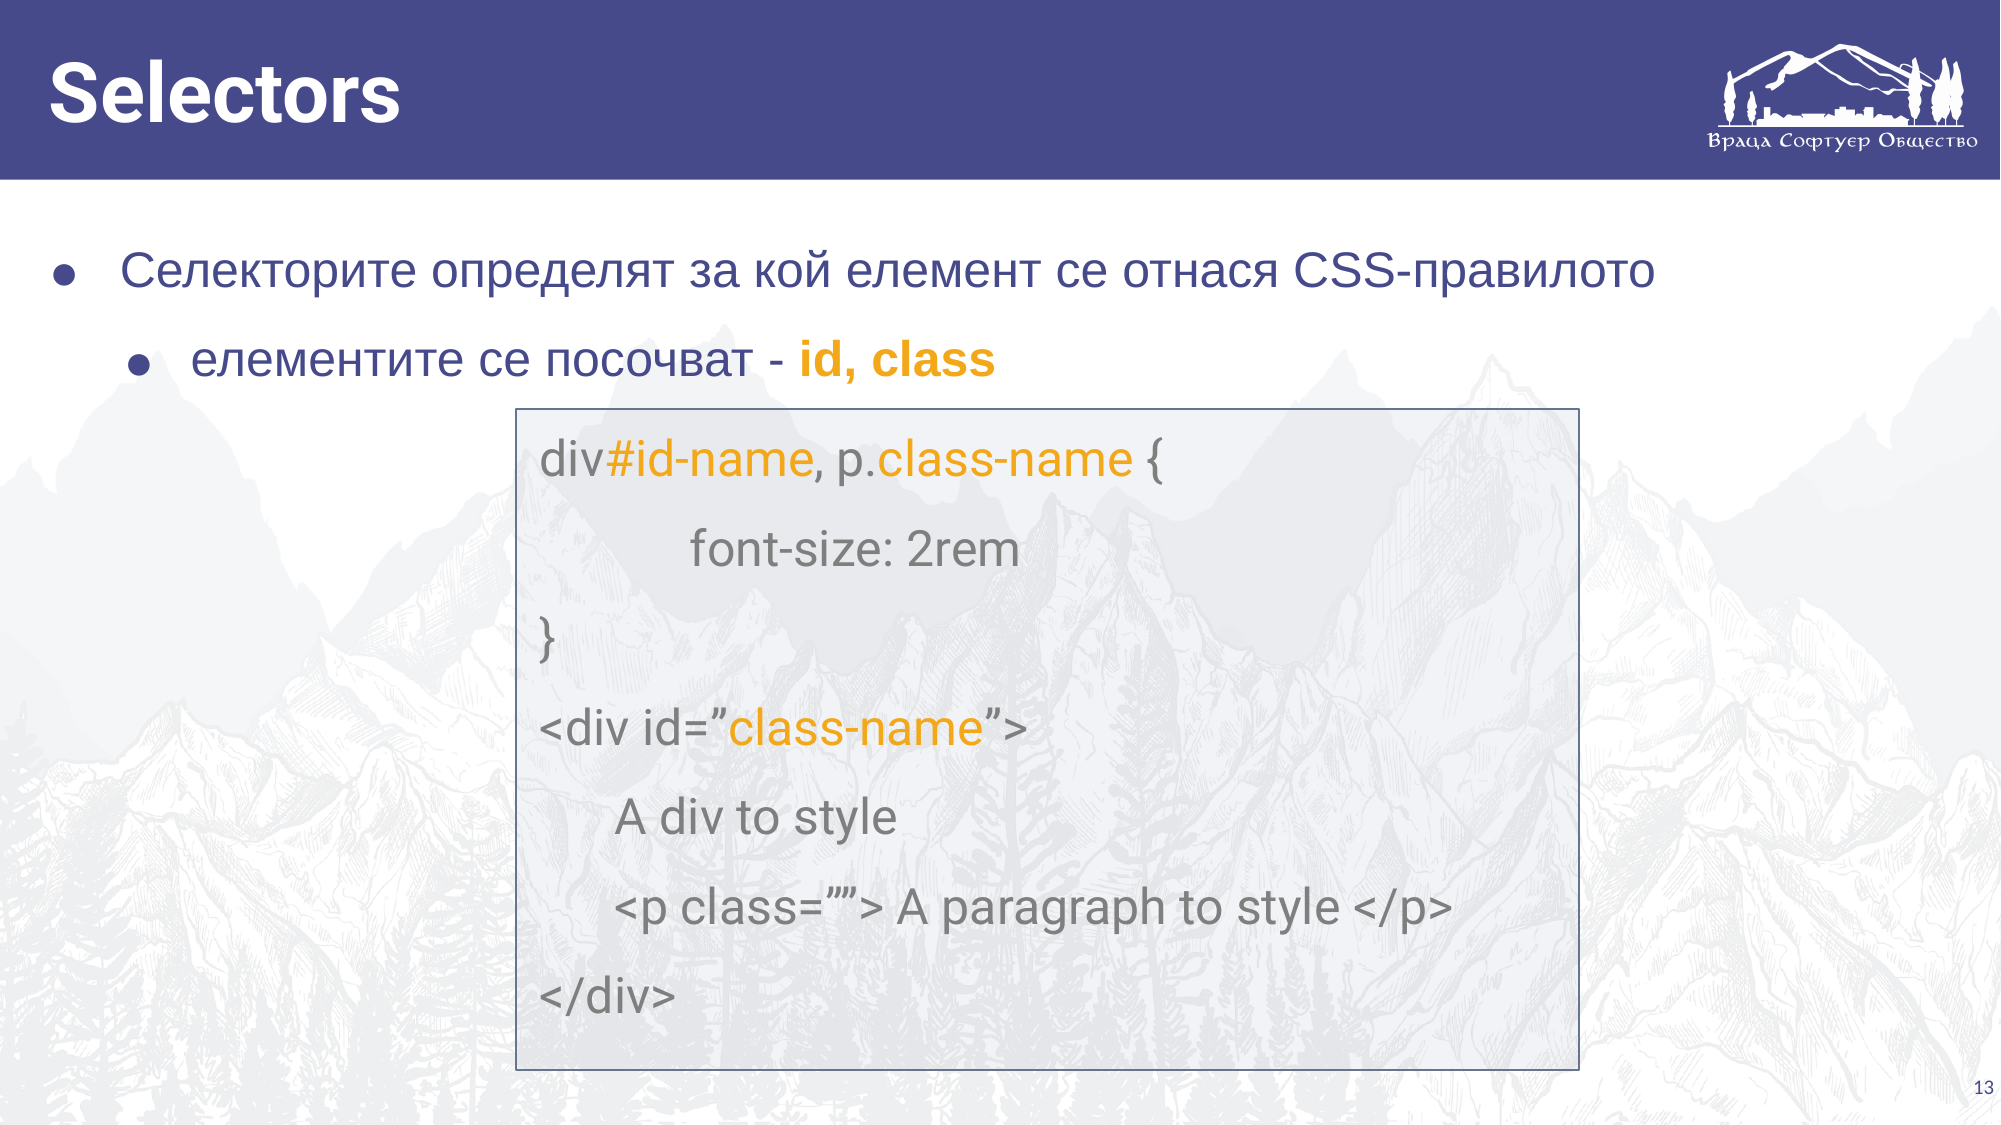

# Selectors

Селекторите определят за кой елемент се отнася CSS-правилото
елементите се посочват - id, class

div#id-name, p.class-name {
	font-size: 2rem
}
<div id=”class-name”>
A div to style
<p class=””> A paragraph to style </p>
</div>

13